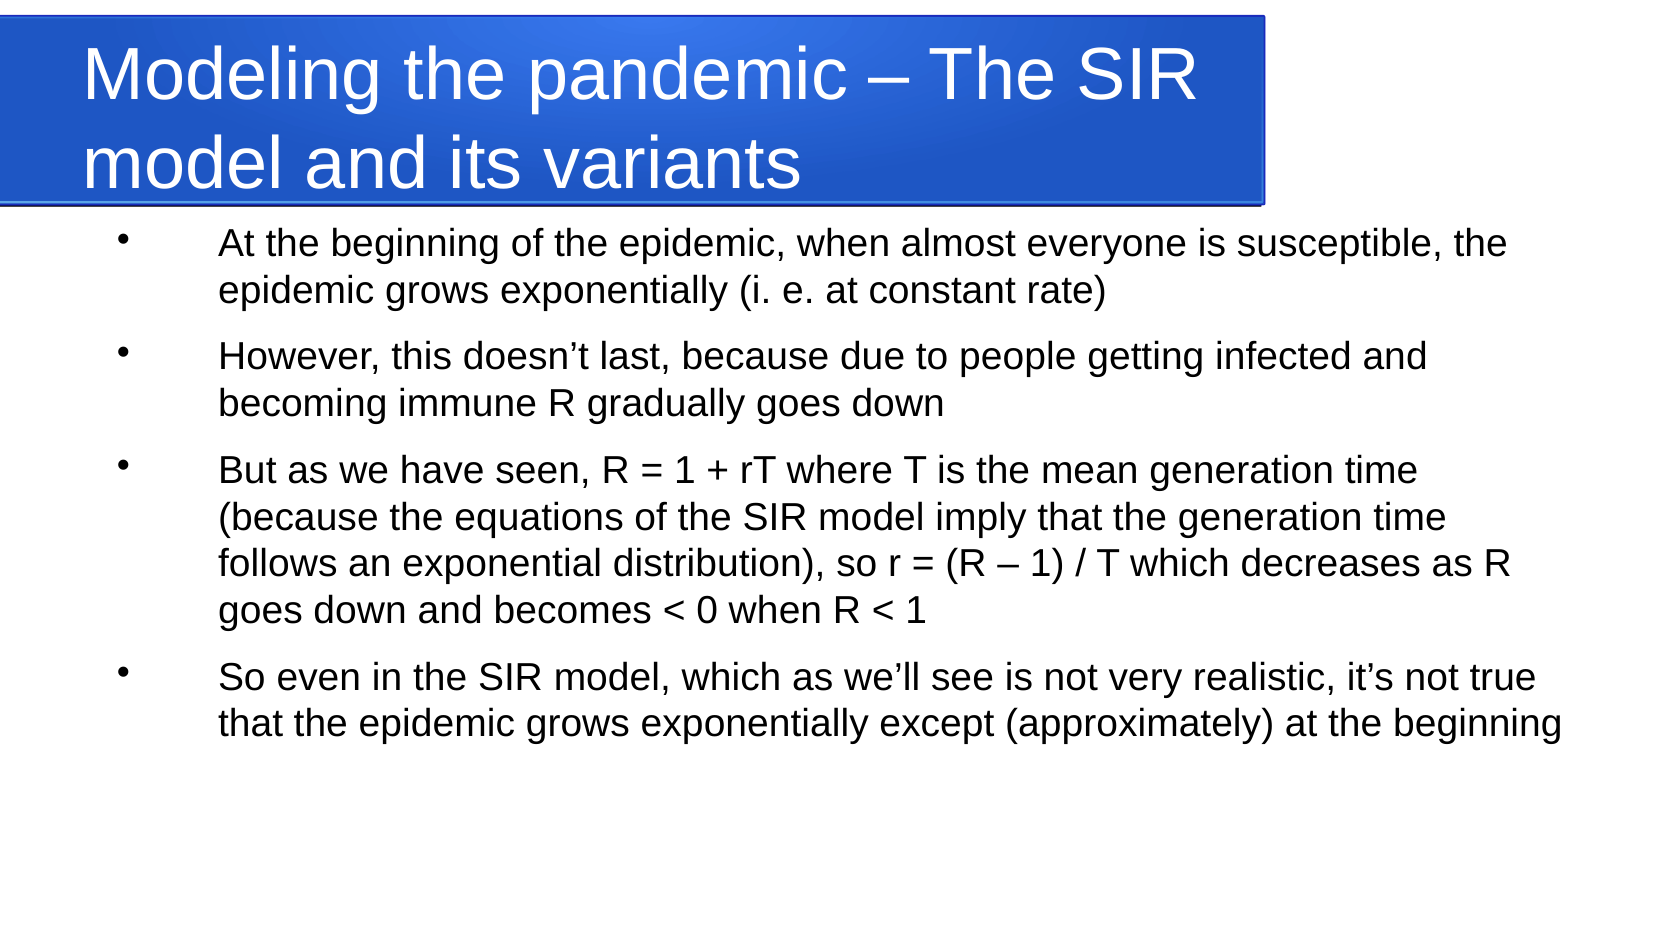

Modeling the pandemic – The SIR model and its variants
At the beginning of the epidemic, when almost everyone is susceptible, the epidemic grows exponentially (i. e. at constant rate)
However, this doesn’t last, because due to people getting infected and becoming immune R gradually goes down
But as we have seen, R = 1 + rT where T is the mean generation time (because the equations of the SIR model imply that the generation time follows an exponential distribution), so r = (R – 1) / T which decreases as R goes down and becomes < 0 when R < 1
So even in the SIR model, which as we’ll see is not very realistic, it’s not true that the epidemic grows exponentially except (approximately) at the beginning